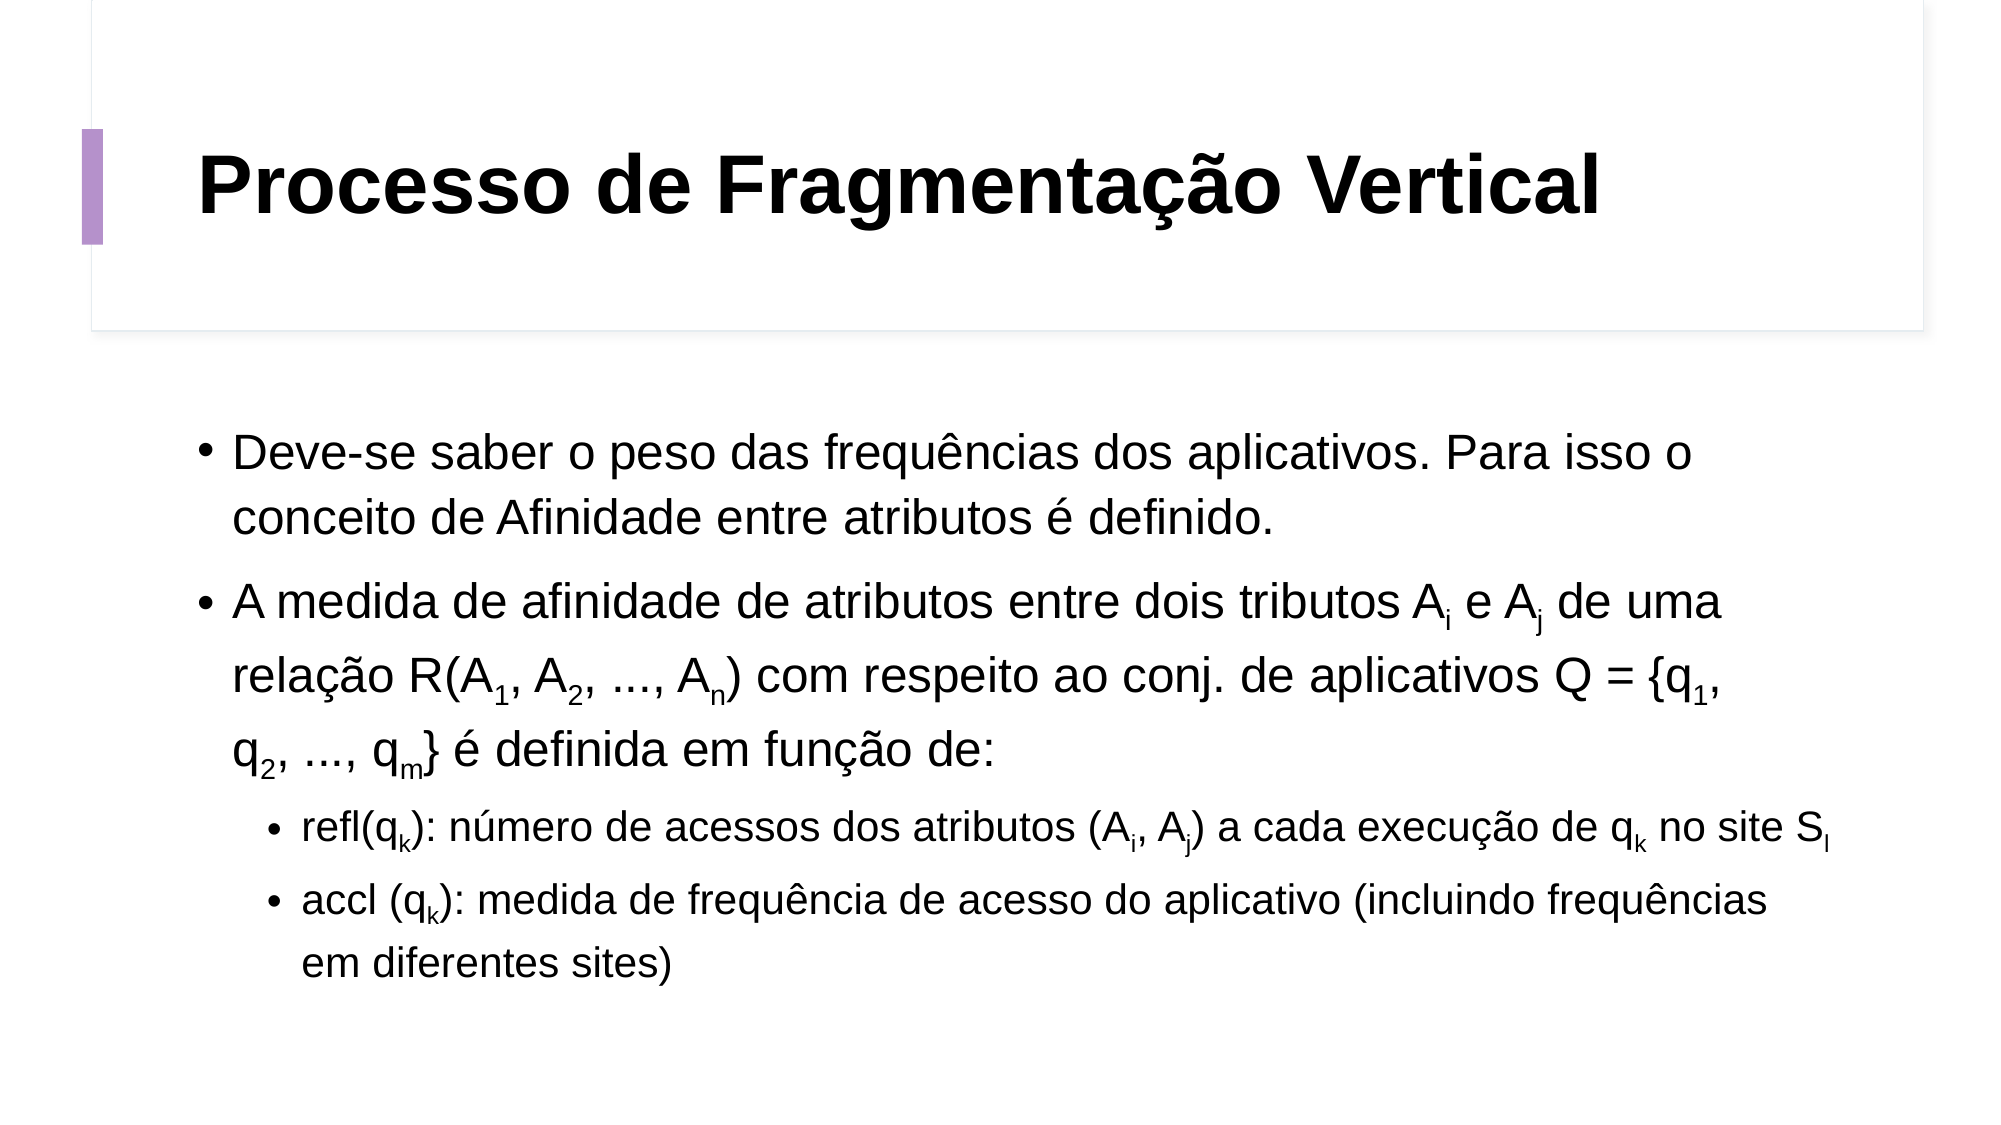

# Processo de Fragmentação Vertical
Deve-se saber o peso das frequências dos aplicativos. Para isso o conceito de Afinidade entre atributos é definido.
A medida de afinidade de atributos entre dois tributos Ai e Aj de uma relação R(A1, A2, ..., An) com respeito ao conj. de aplicativos Q = {q1, q2, ..., qm} é definida em função de:
refl(qk): número de acessos dos atributos (Ai, Aj) a cada execução de qk no site Sl
accl (qk): medida de frequência de acesso do aplicativo (incluindo frequências em diferentes sites)